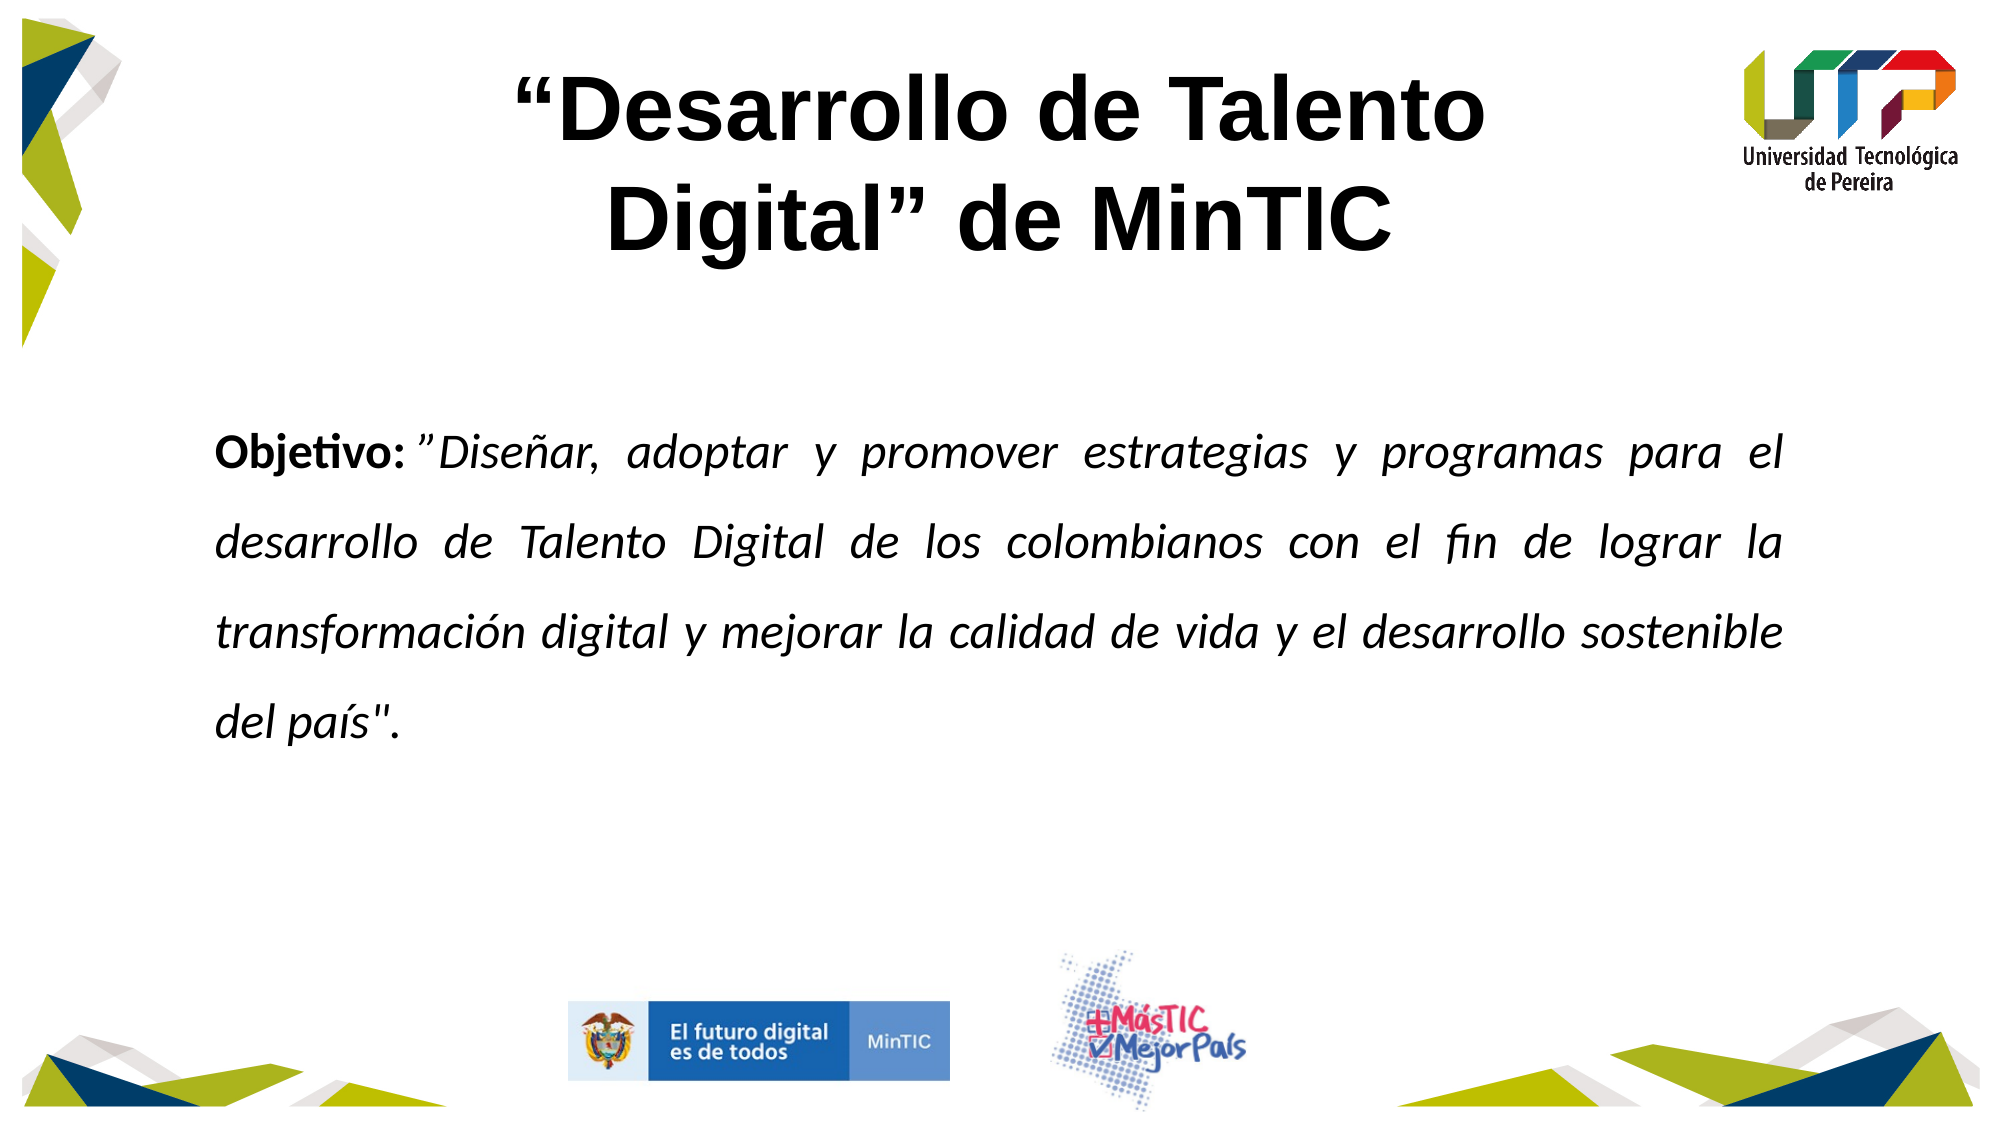

# “Desarrollo de Talento Digital” de MinTIC
Objetivo: ”Diseñar, adoptar y promover estrategias y programas para el desarrollo de Talento Digital de los colombianos con el fin de lograr la transformación digital y mejorar la calidad de vida y el desarrollo sostenible del país".